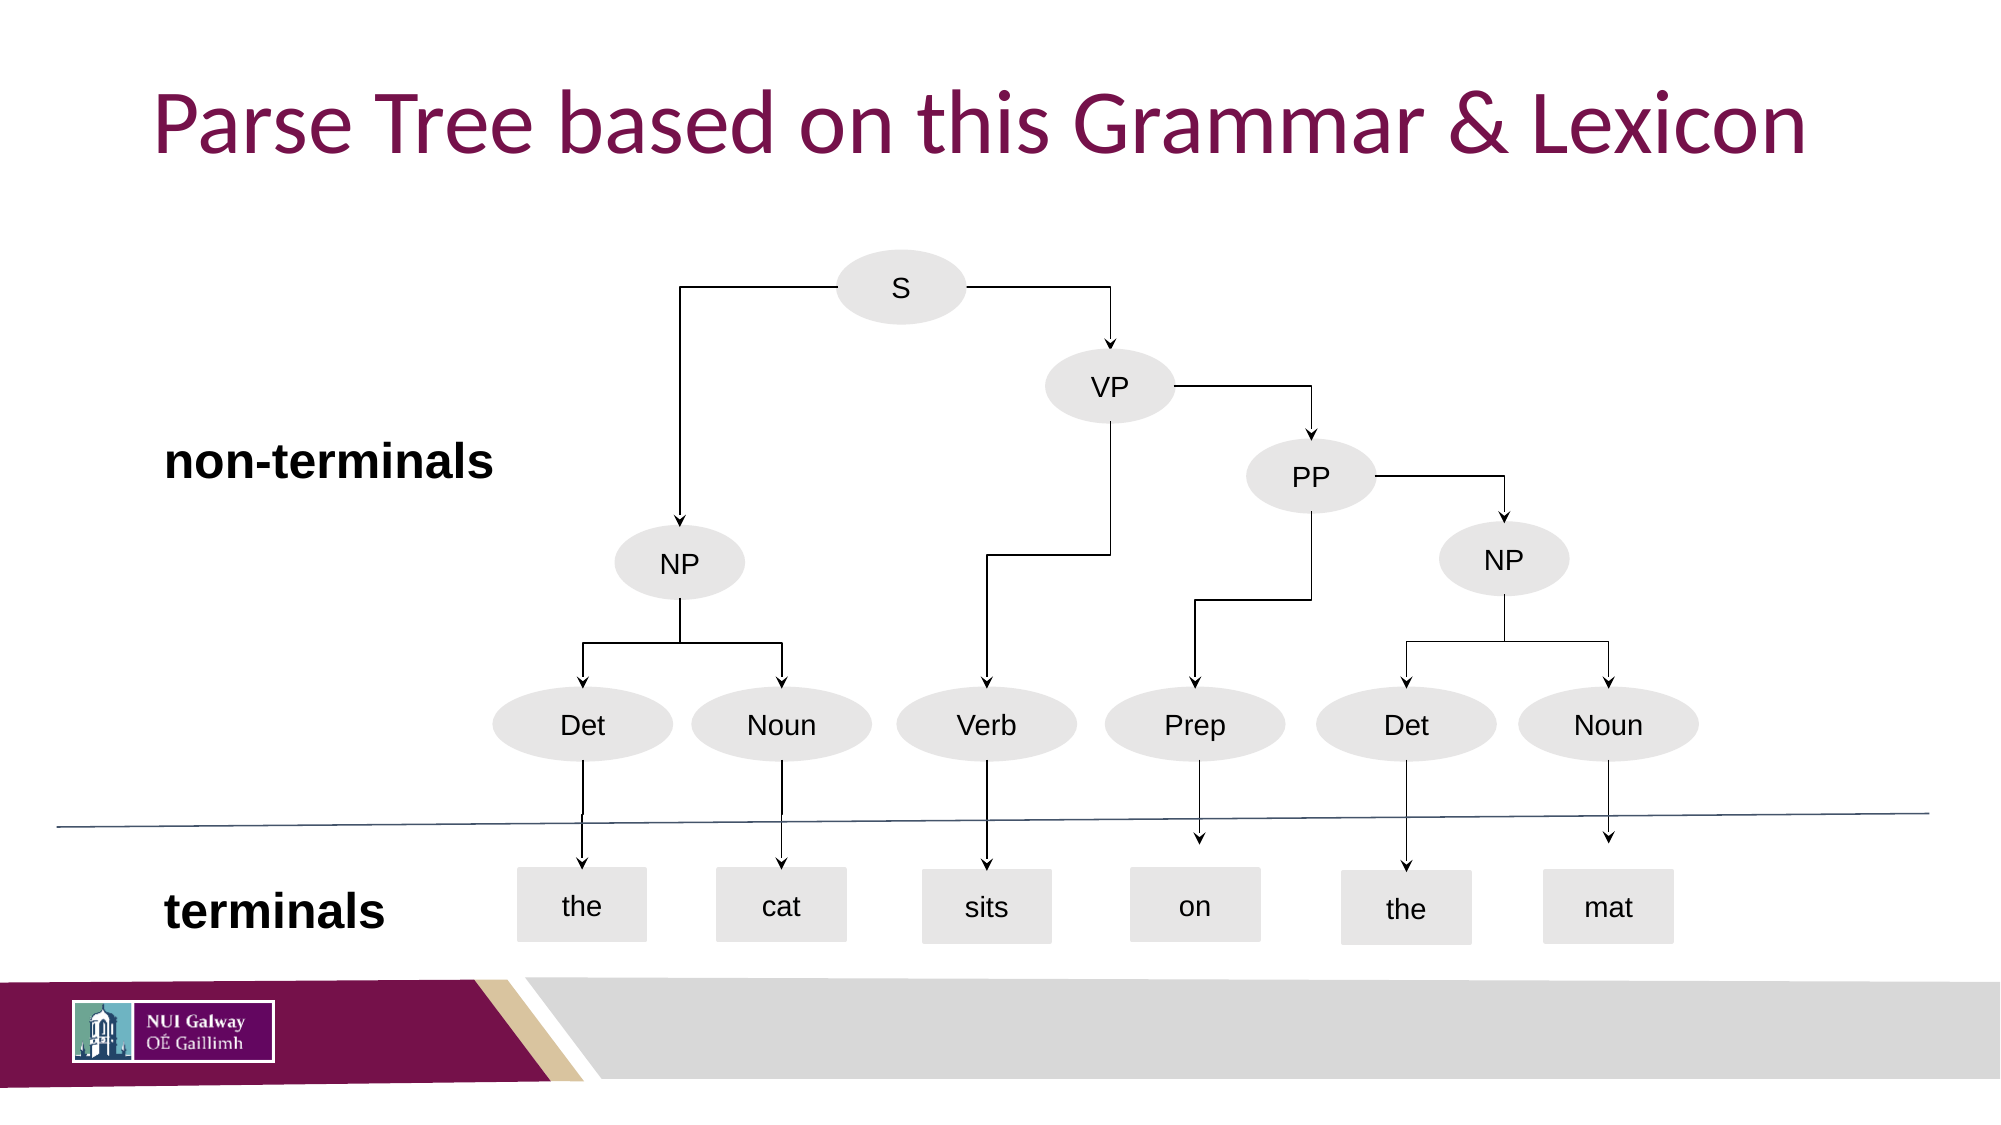

# Parse Tree based on this Grammar & Lexicon
S
VP
non-terminals
PP
NP
NP
Det
Det
Noun
Verb
Prep
Noun
the
cat
on
sits
mat
terminals
the